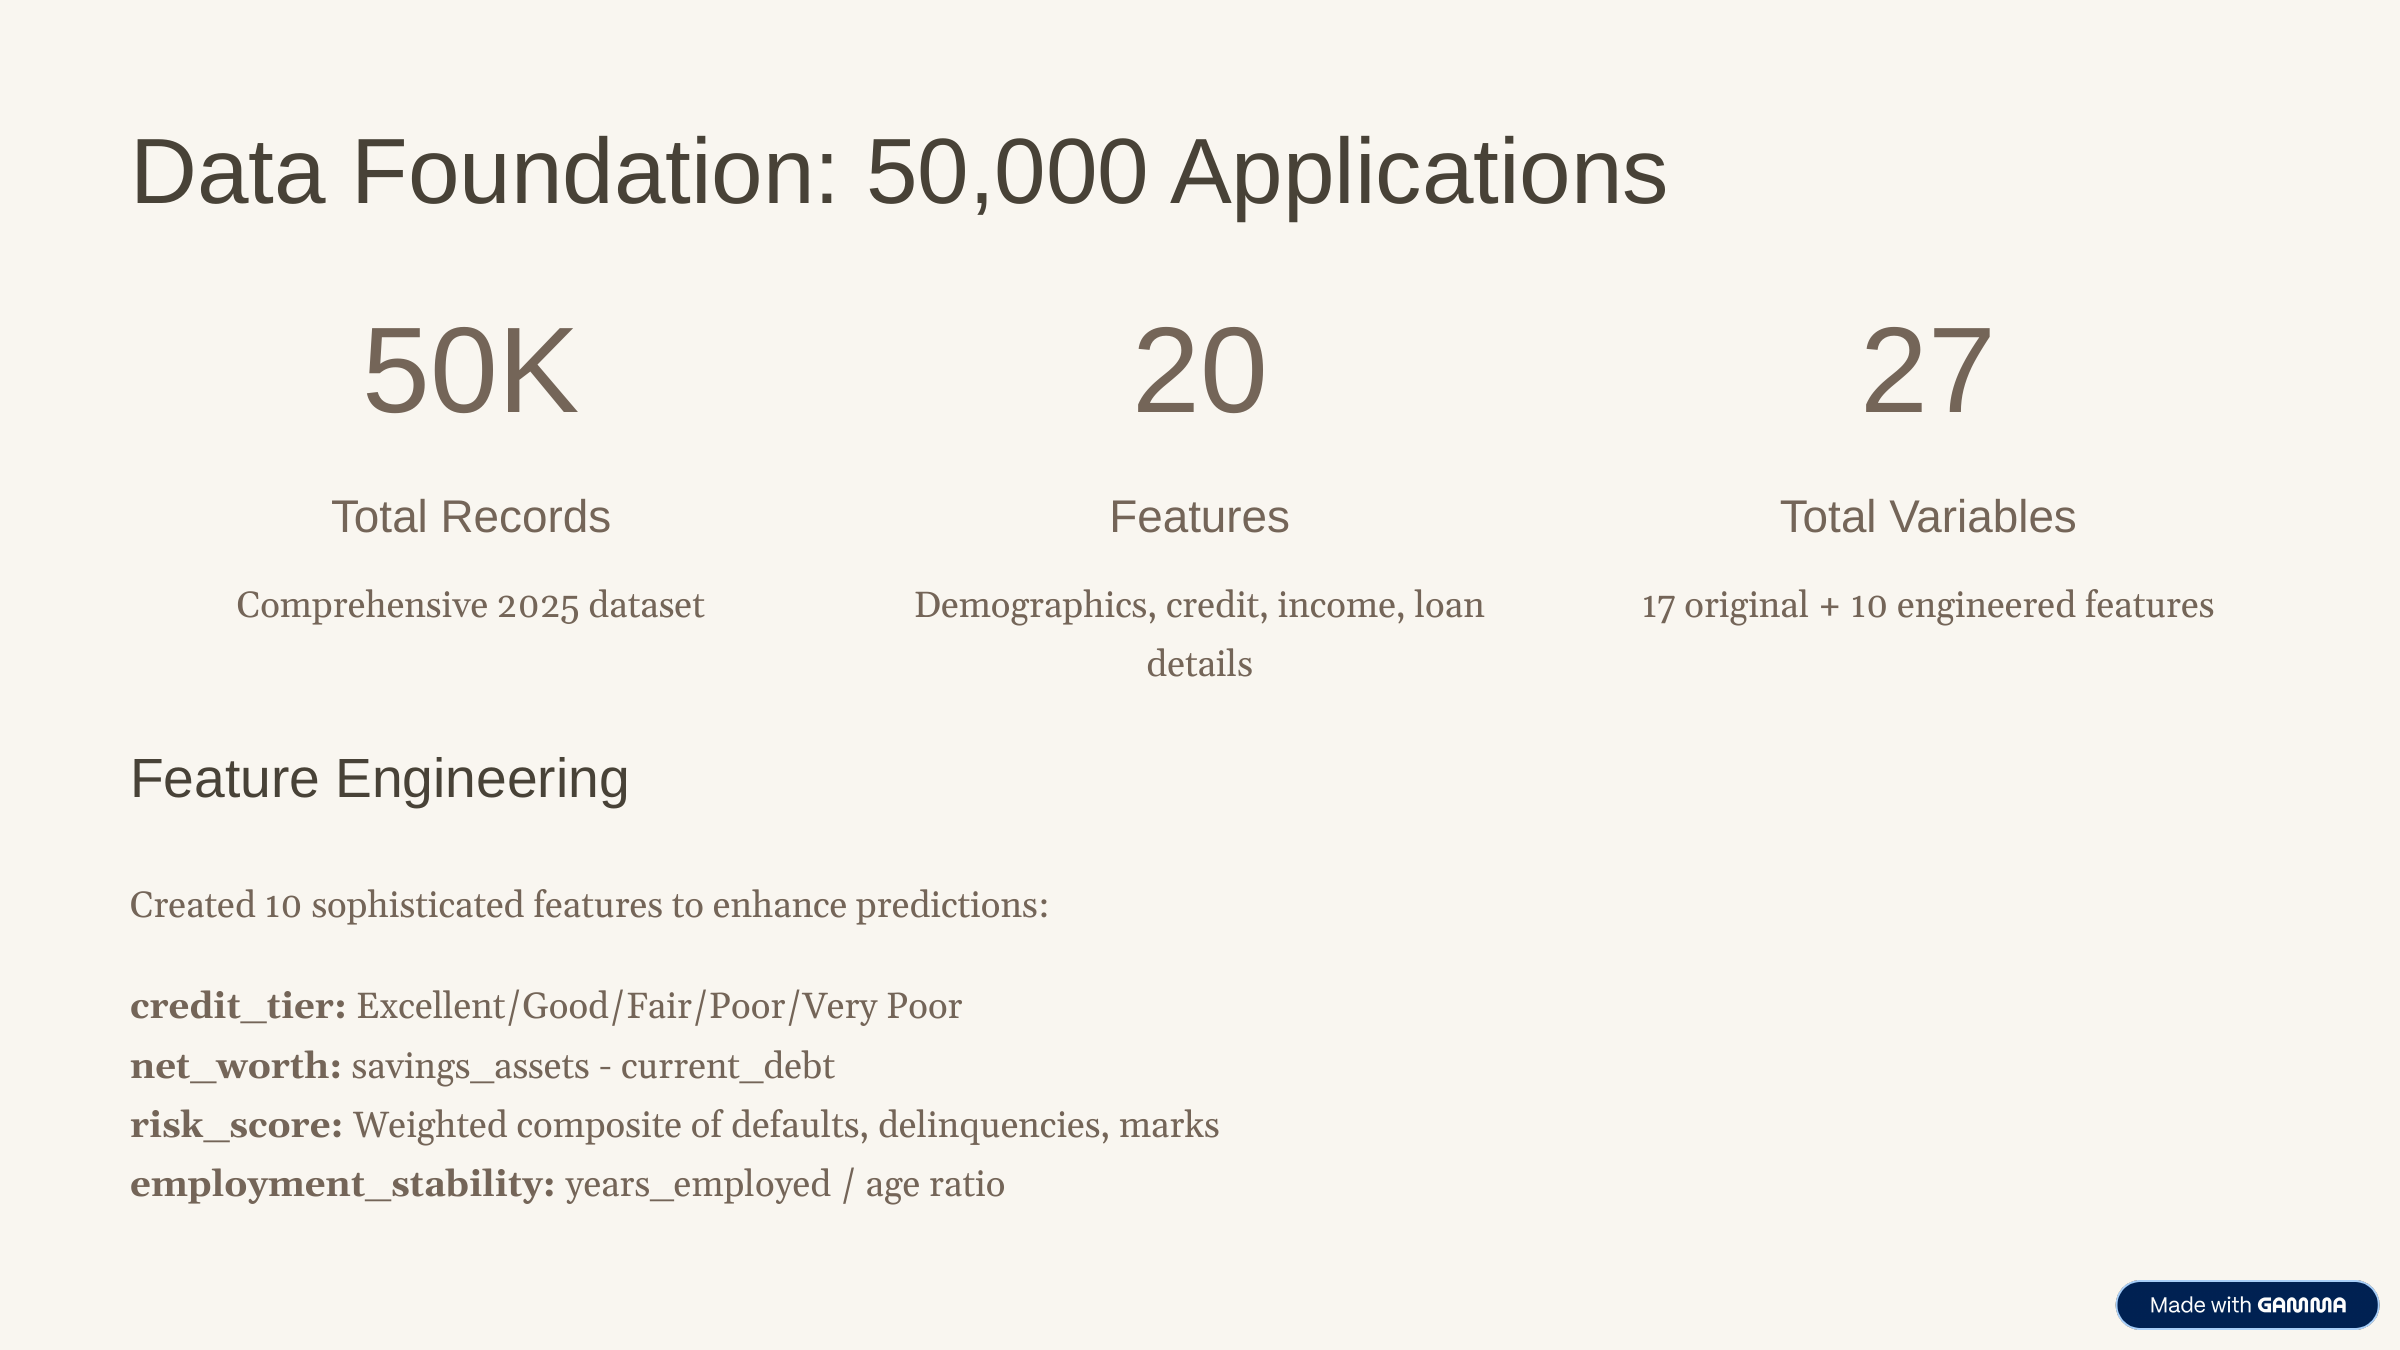

Data Foundation: 50,000 Applications
50K
20
27
Total Records
Features
Total Variables
Comprehensive 2025 dataset
Demographics, credit, income, loan details
17 original + 10 engineered features
Feature Engineering
Created 10 sophisticated features to enhance predictions:
credit_tier: Excellent/Good/Fair/Poor/Very Poor
net_worth: savings_assets - current_debt
risk_score: Weighted composite of defaults, delinquencies, marks
employment_stability: years_employed / age ratio